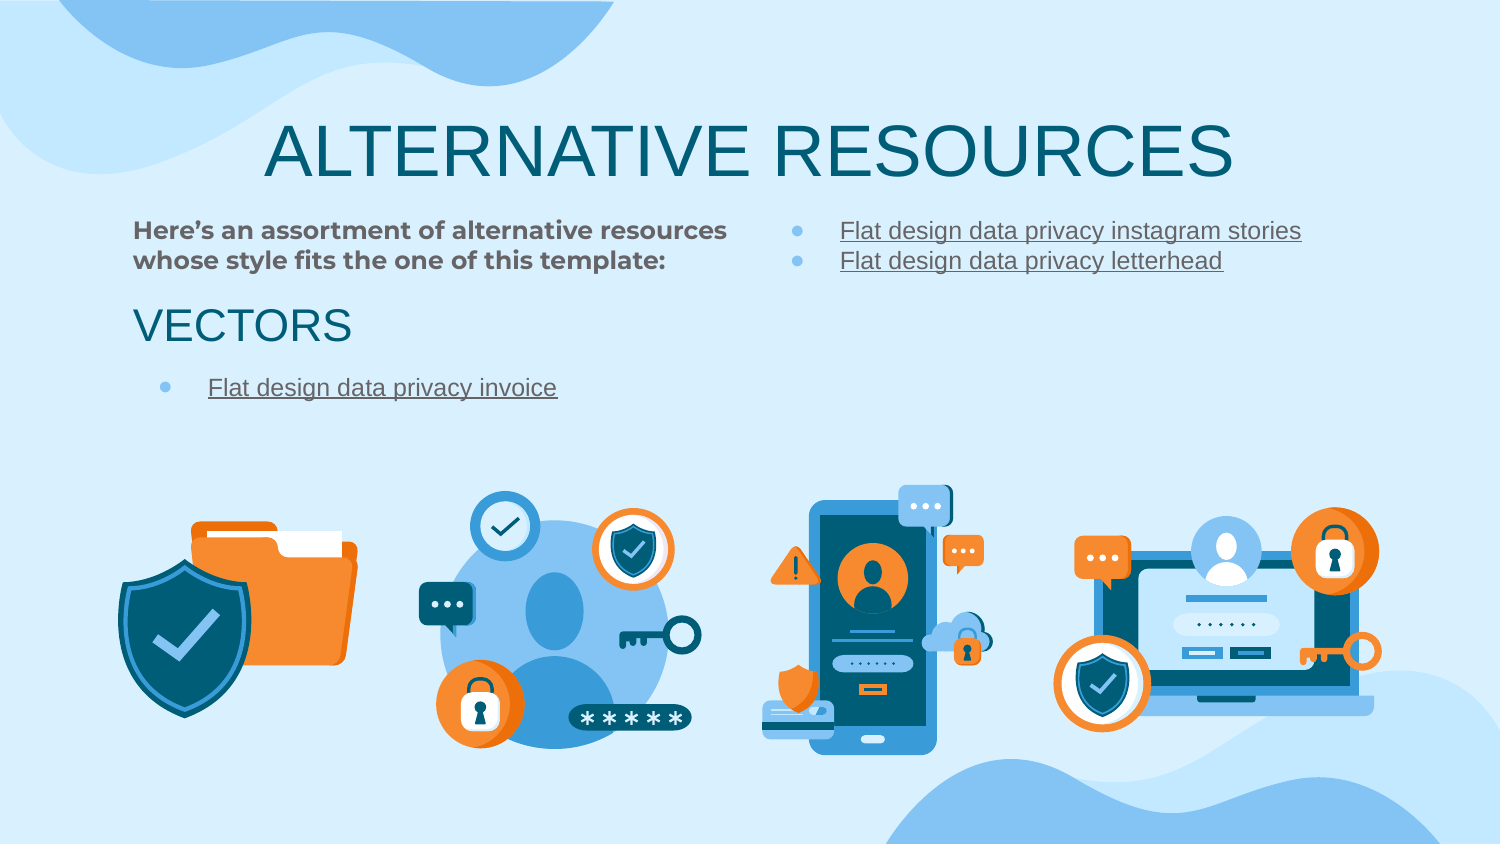

# ALTERNATIVE RESOURCES
Here’s an assortment of alternative resources whose style fits the one of this template:
VECTORS
Flat design data privacy invoice
Flat design data privacy instagram stories
Flat design data privacy letterhead